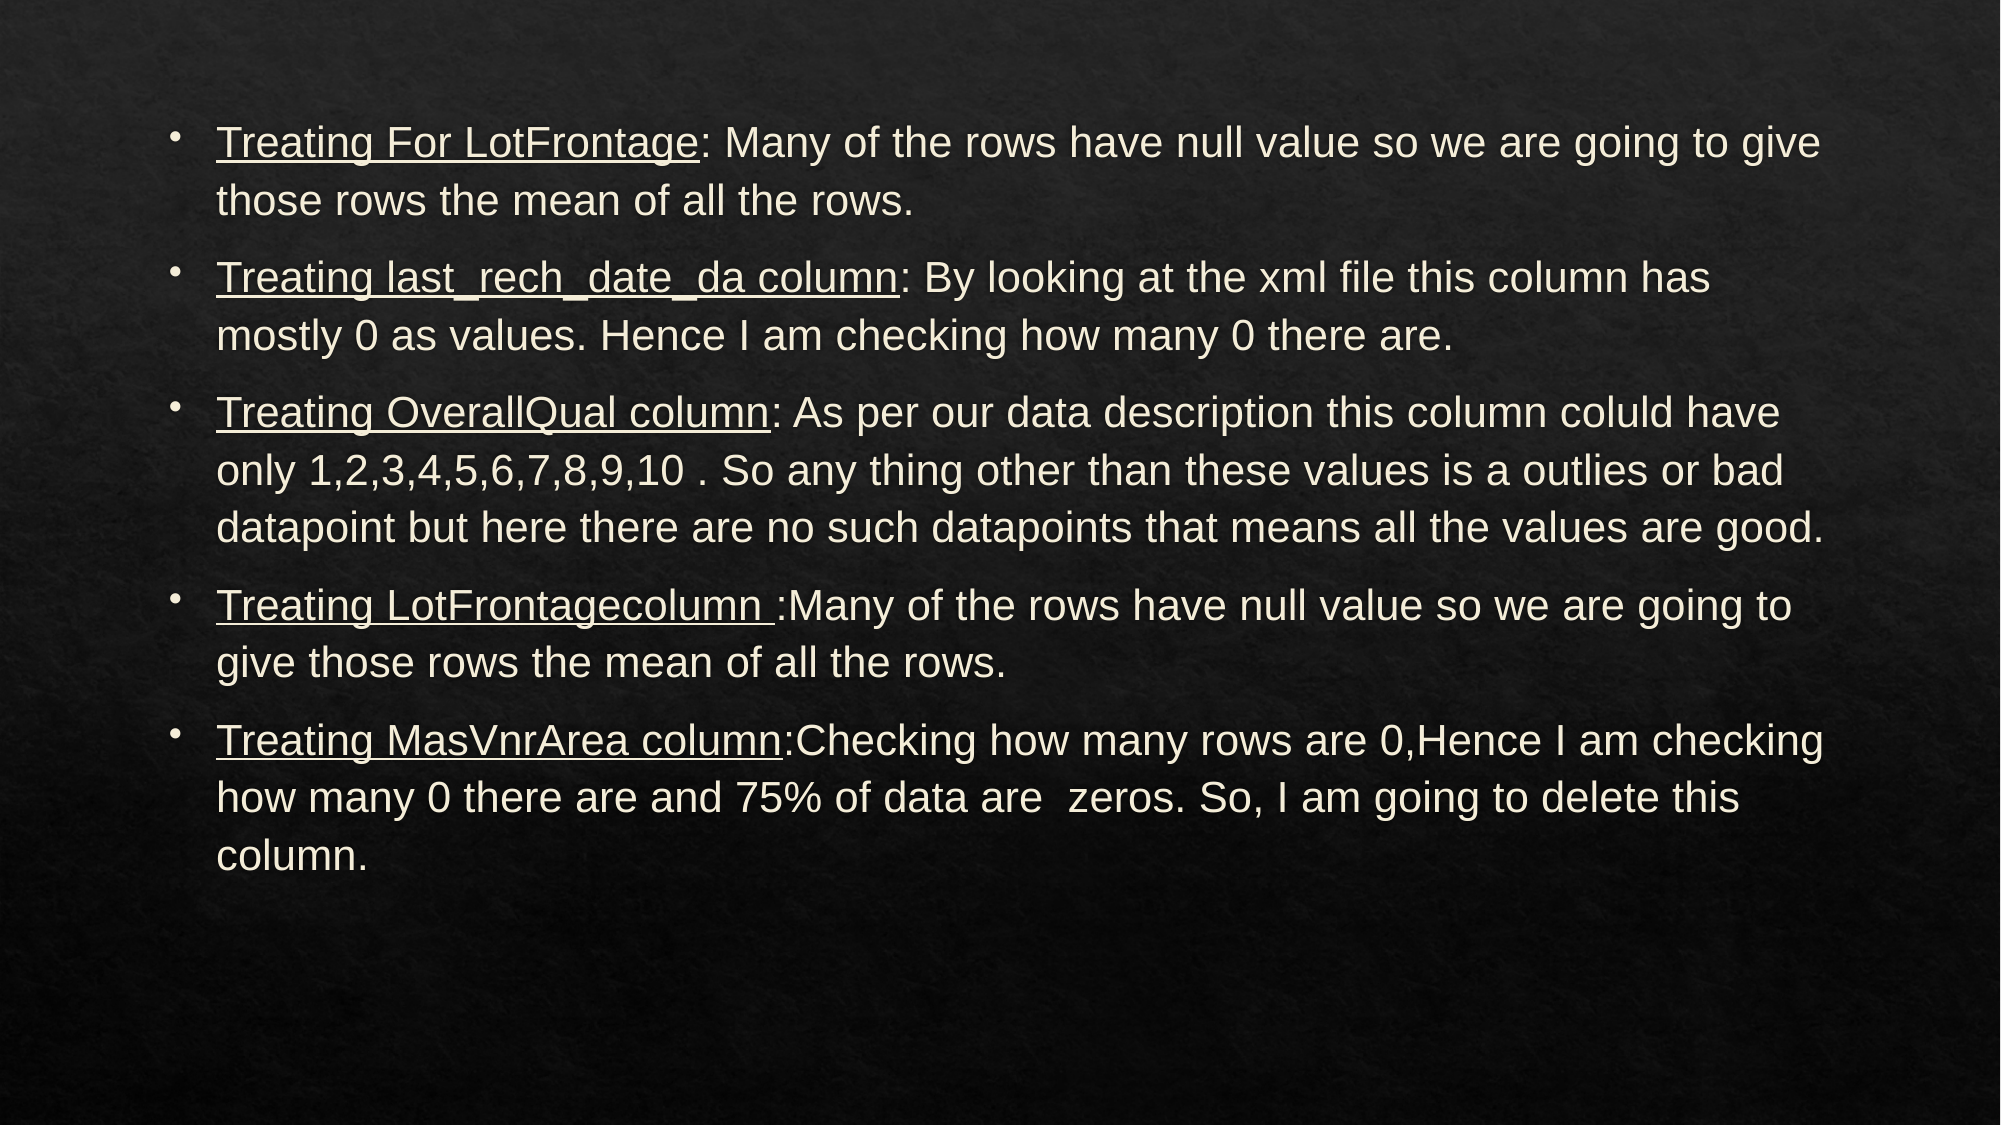

Treating For LotFrontage: Many of the rows have null value so we are going to give those rows the mean of all the rows.
Treating last_rech_date_da column: By looking at the xml file this column has mostly 0 as values. Hence I am checking how many 0 there are.
Treating OverallQual column: As per our data description this column coluld have only 1,2,3,4,5,6,7,8,9,10 . So any thing other than these values is a outlies or bad datapoint but here there are no such datapoints that means all the values are good.
Treating LotFrontagecolumn :Many of the rows have null value so we are going to give those rows the mean of all the rows.
Treating MasVnrArea column:Checking how many rows are 0,Hence I am checking how many 0 there are and 75% of data are  zeros. So, I am going to delete this column.